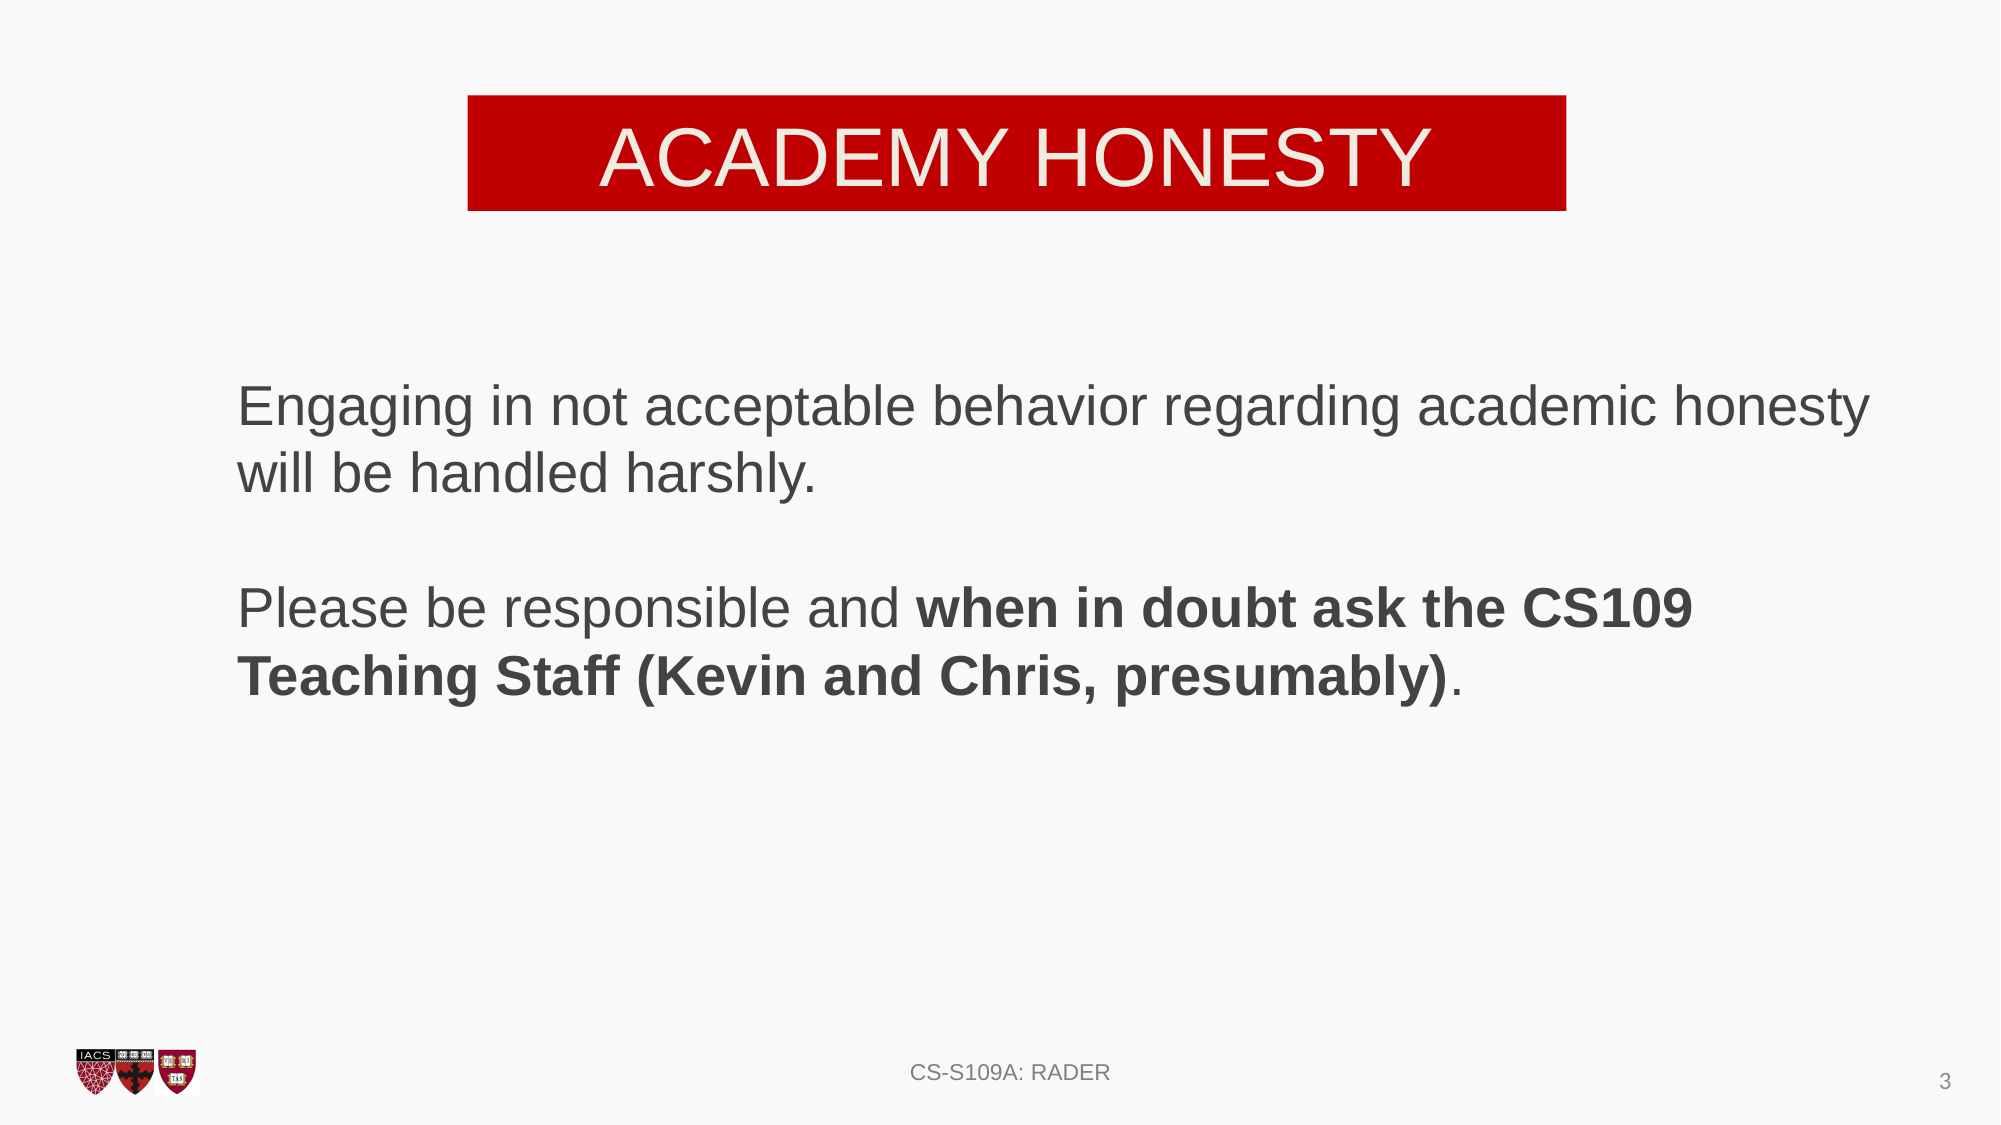

ACADEMY HONESTY

Engaging in not acceptable behavior regarding academic honesty will be handled harshly.

Please be responsible and when in doubt ask the CS109 Teaching Staff (Kevin and Chris, presumably).
3